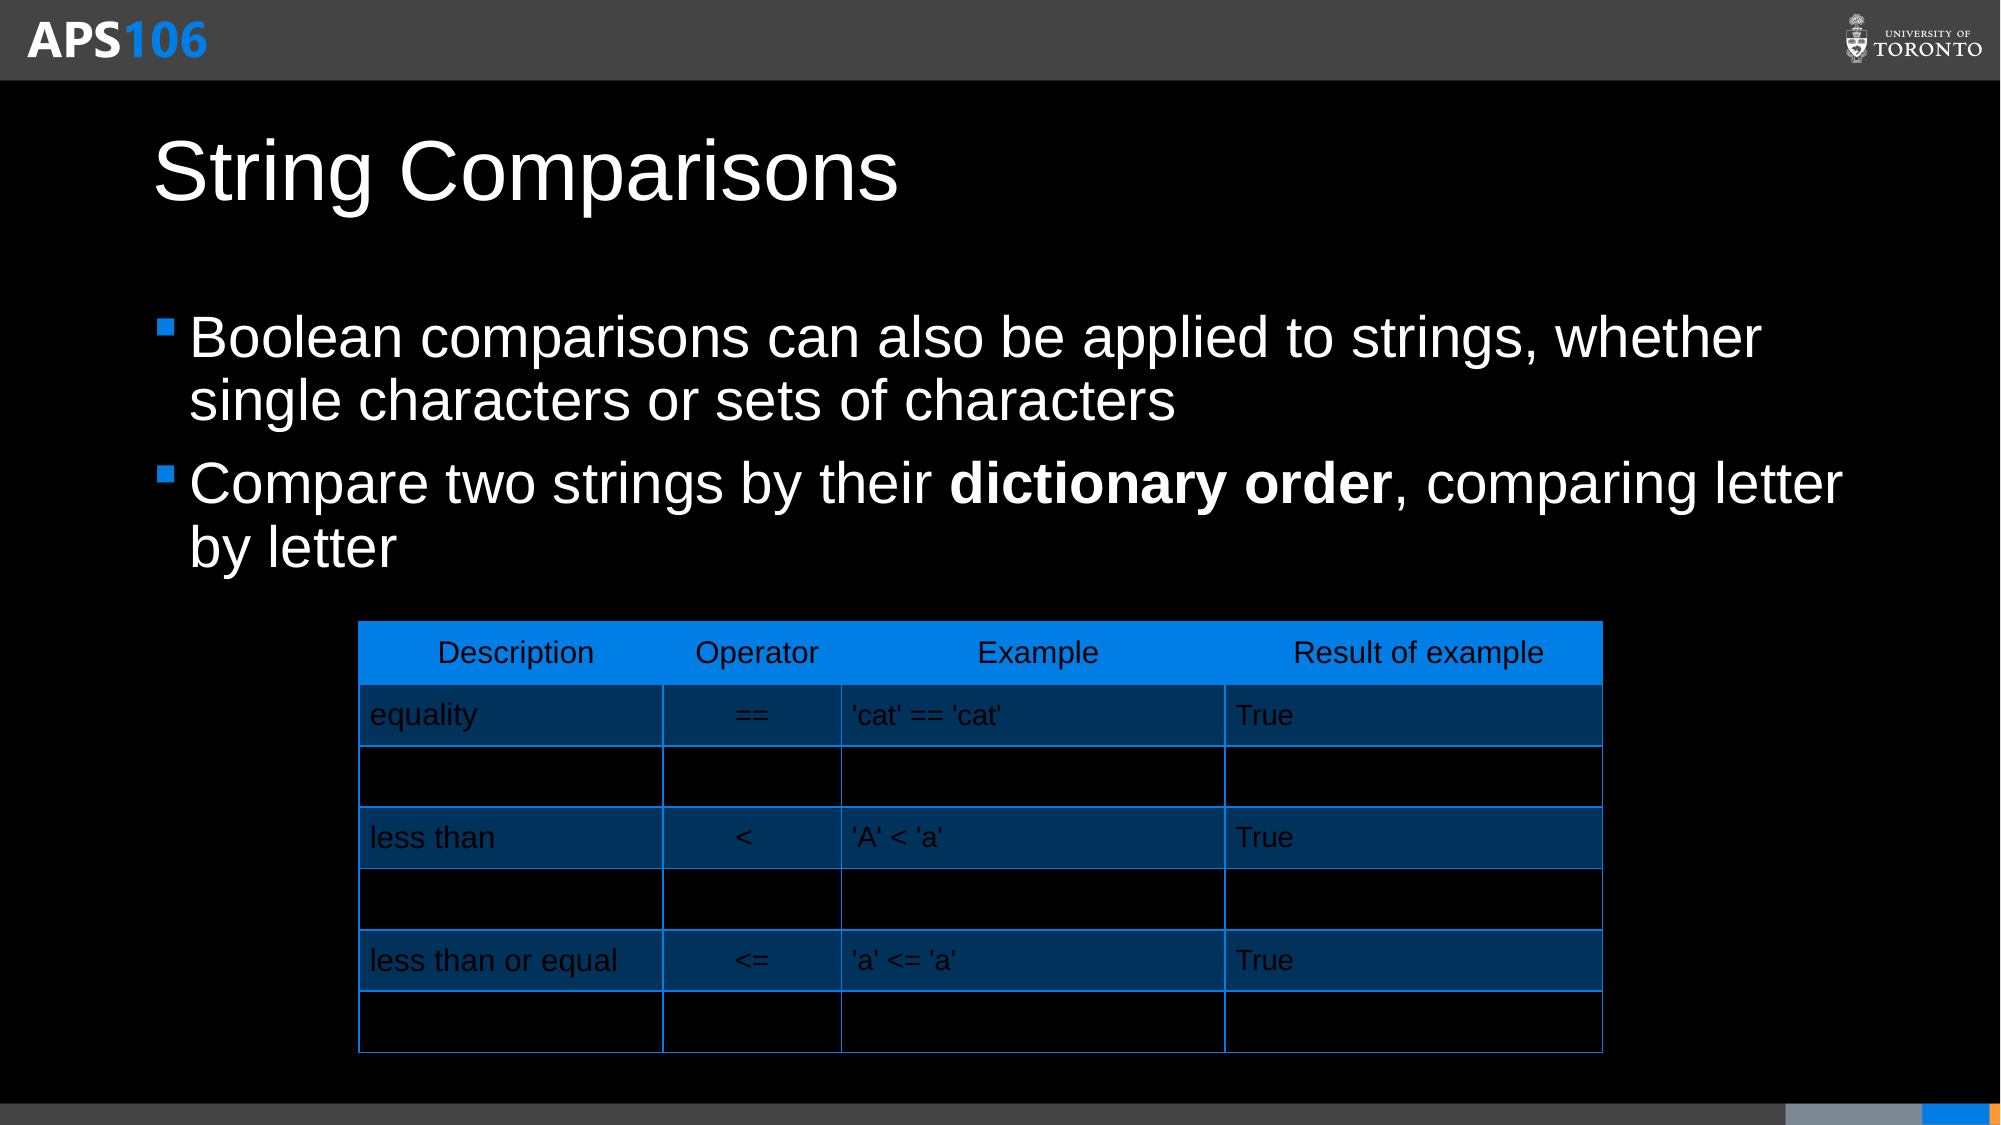

# String Comparisons
Boolean comparisons can also be applied to strings, whether single characters or sets of characters
Compare two strings by their dictionary order, comparing letter by letter
| Description | Operator | Example | Result of example |
| --- | --- | --- | --- |
| equality | == | 'cat' == 'cat' | True |
| inequality | != | 'cat' != 'Cat' | True |
| less than | < | 'A' < 'a' | True |
| greater than | > | 'a' > 'A' | True |
| less than or equal | <= | 'a' <= 'a' | True |
| greater than or equal | >= | 'a' >= 'A' | True |